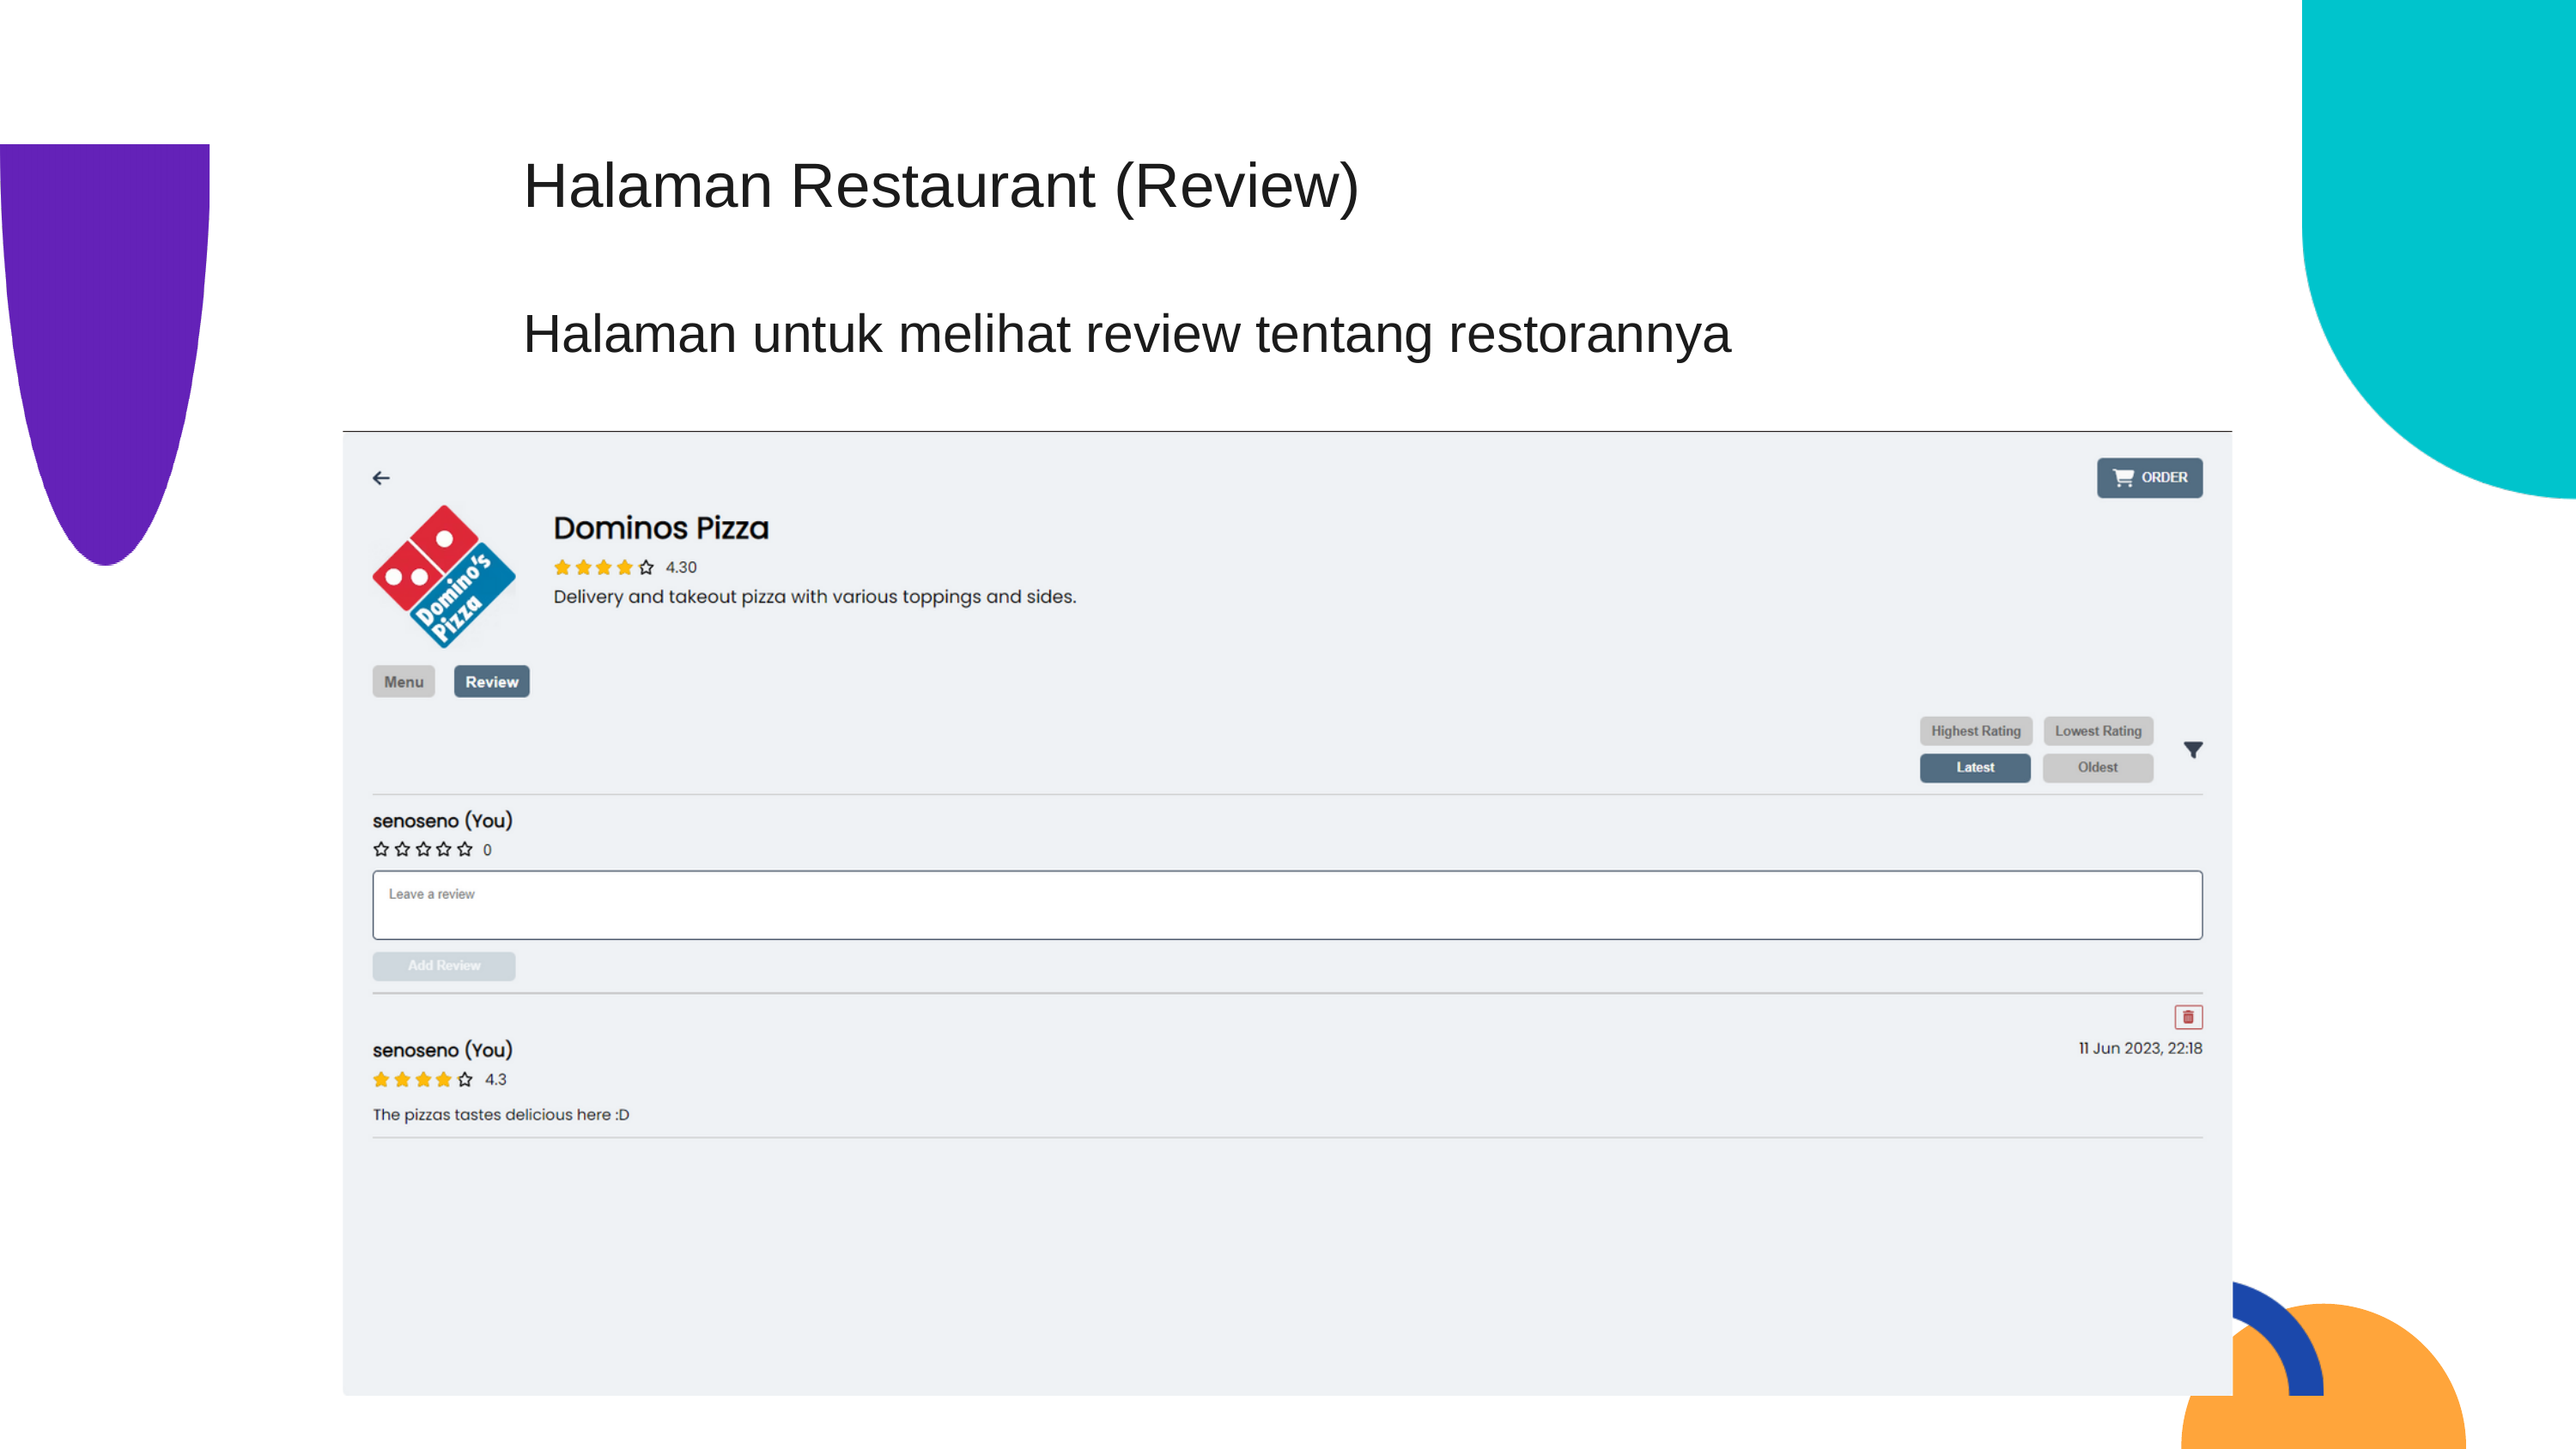

Halaman Restaurant (Review)

Halaman untuk melihat review tentang restorannya